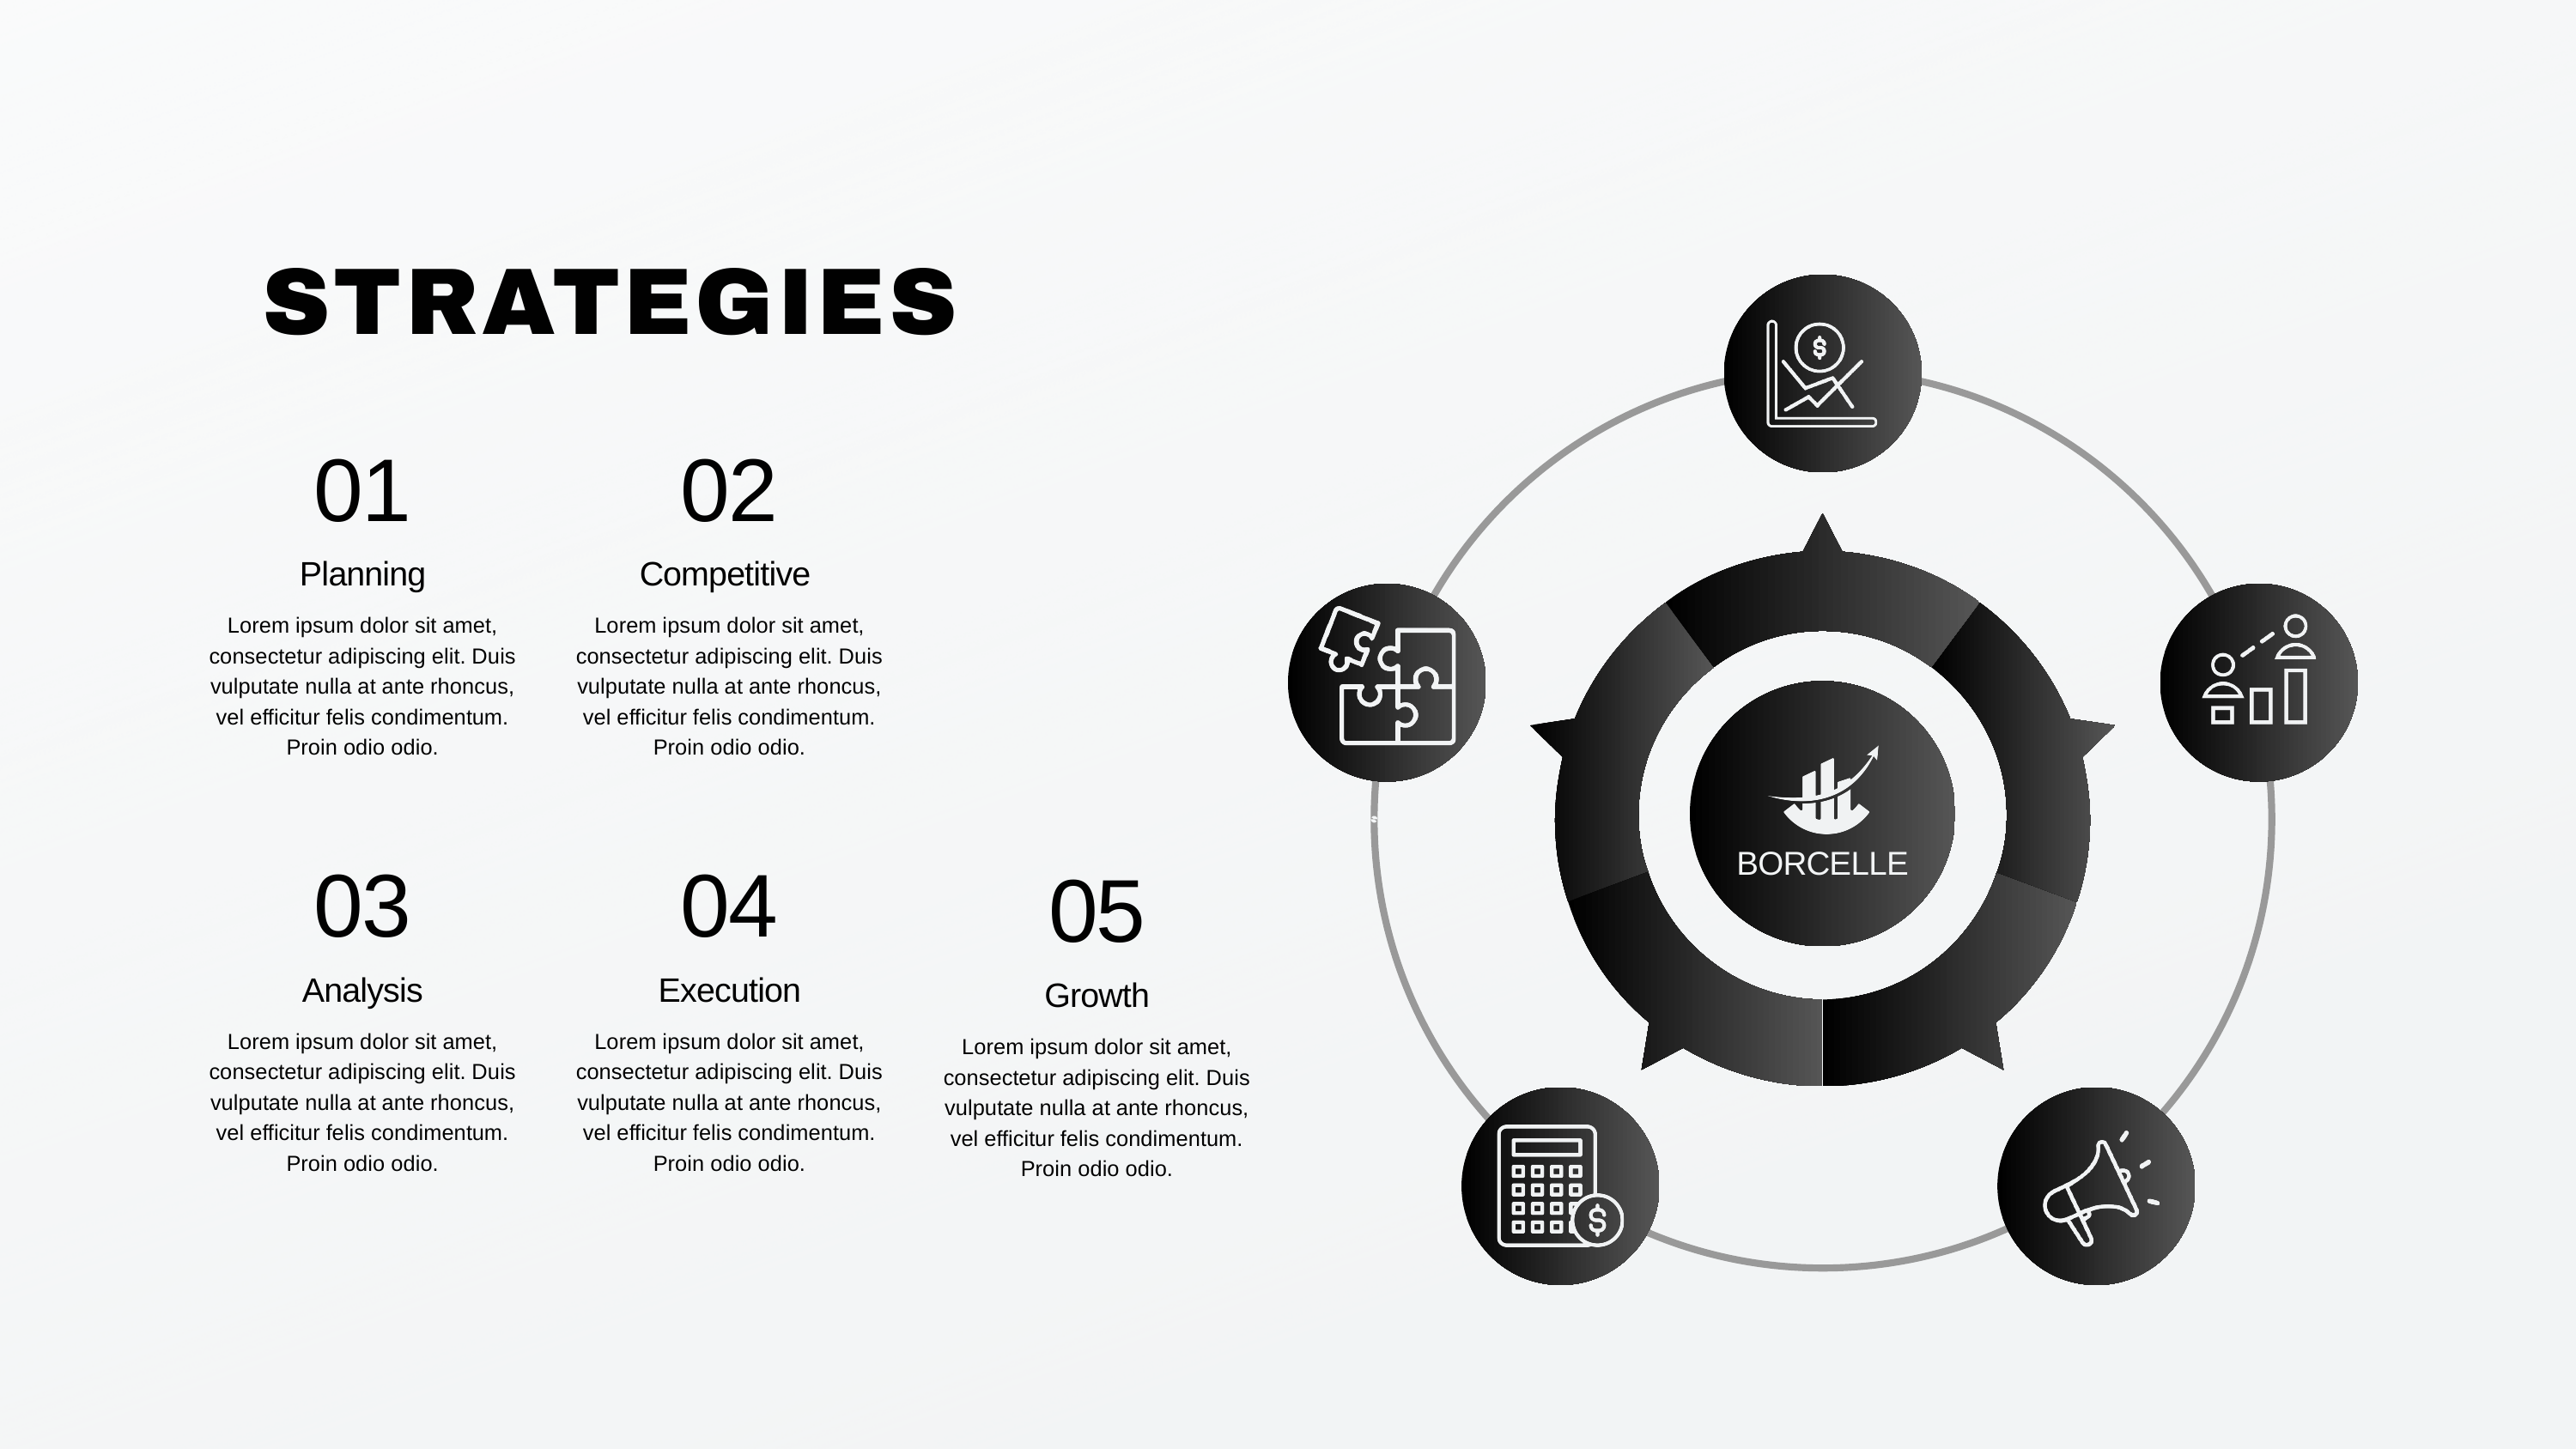

STRATEGIES

01
02

Planning
Competitive

Lorem ipsum dolor sit amet, consectetur adipiscing elit. Duis vulputate nulla at ante rhoncus, vel efficitur felis condimentum. Proin odio odio.
Lorem ipsum dolor sit amet, consectetur adipiscing elit. Duis vulputate nulla at ante rhoncus, vel efficitur felis condimentum. Proin odio odio.

03
04
05
BORCELLE

Analysis
Execution
Growth
Lorem ipsum dolor sit amet, consectetur adipiscing elit. Duis vulputate nulla at ante rhoncus, vel efficitur felis condimentum. Proin odio odio.
Lorem ipsum dolor sit amet, consectetur adipiscing elit. Duis vulputate nulla at ante rhoncus, vel efficitur felis condimentum. Proin odio odio.
Lorem ipsum dolor sit amet, consectetur adipiscing elit. Duis vulputate nulla at ante rhoncus, vel efficitur felis condimentum. Proin odio odio.